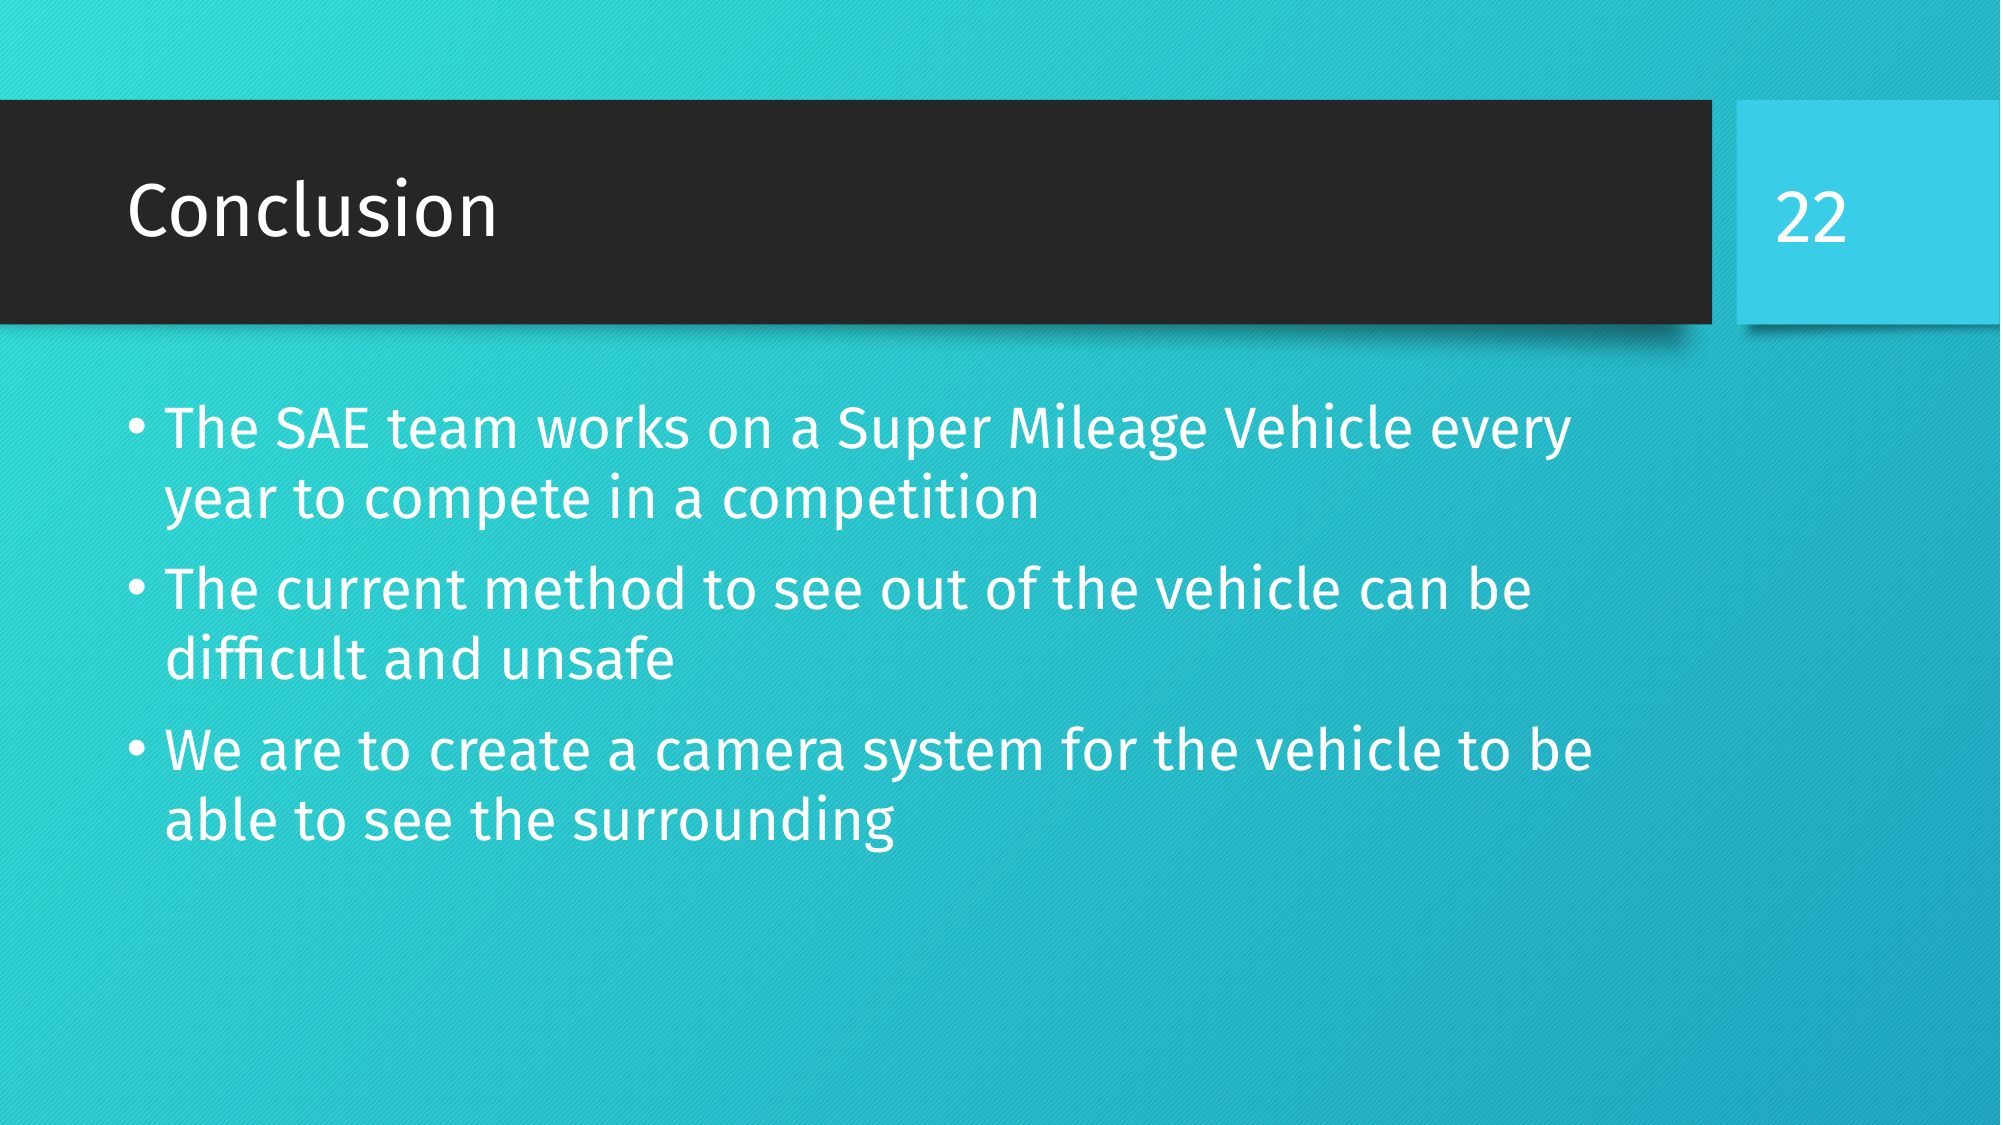

22
# Conclusion
The SAE team works on a Super Mileage Vehicle every year to compete in a competition
The current method to see out of the vehicle can be difficult and unsafe
We are to create a camera system for the vehicle to be able to see the surrounding